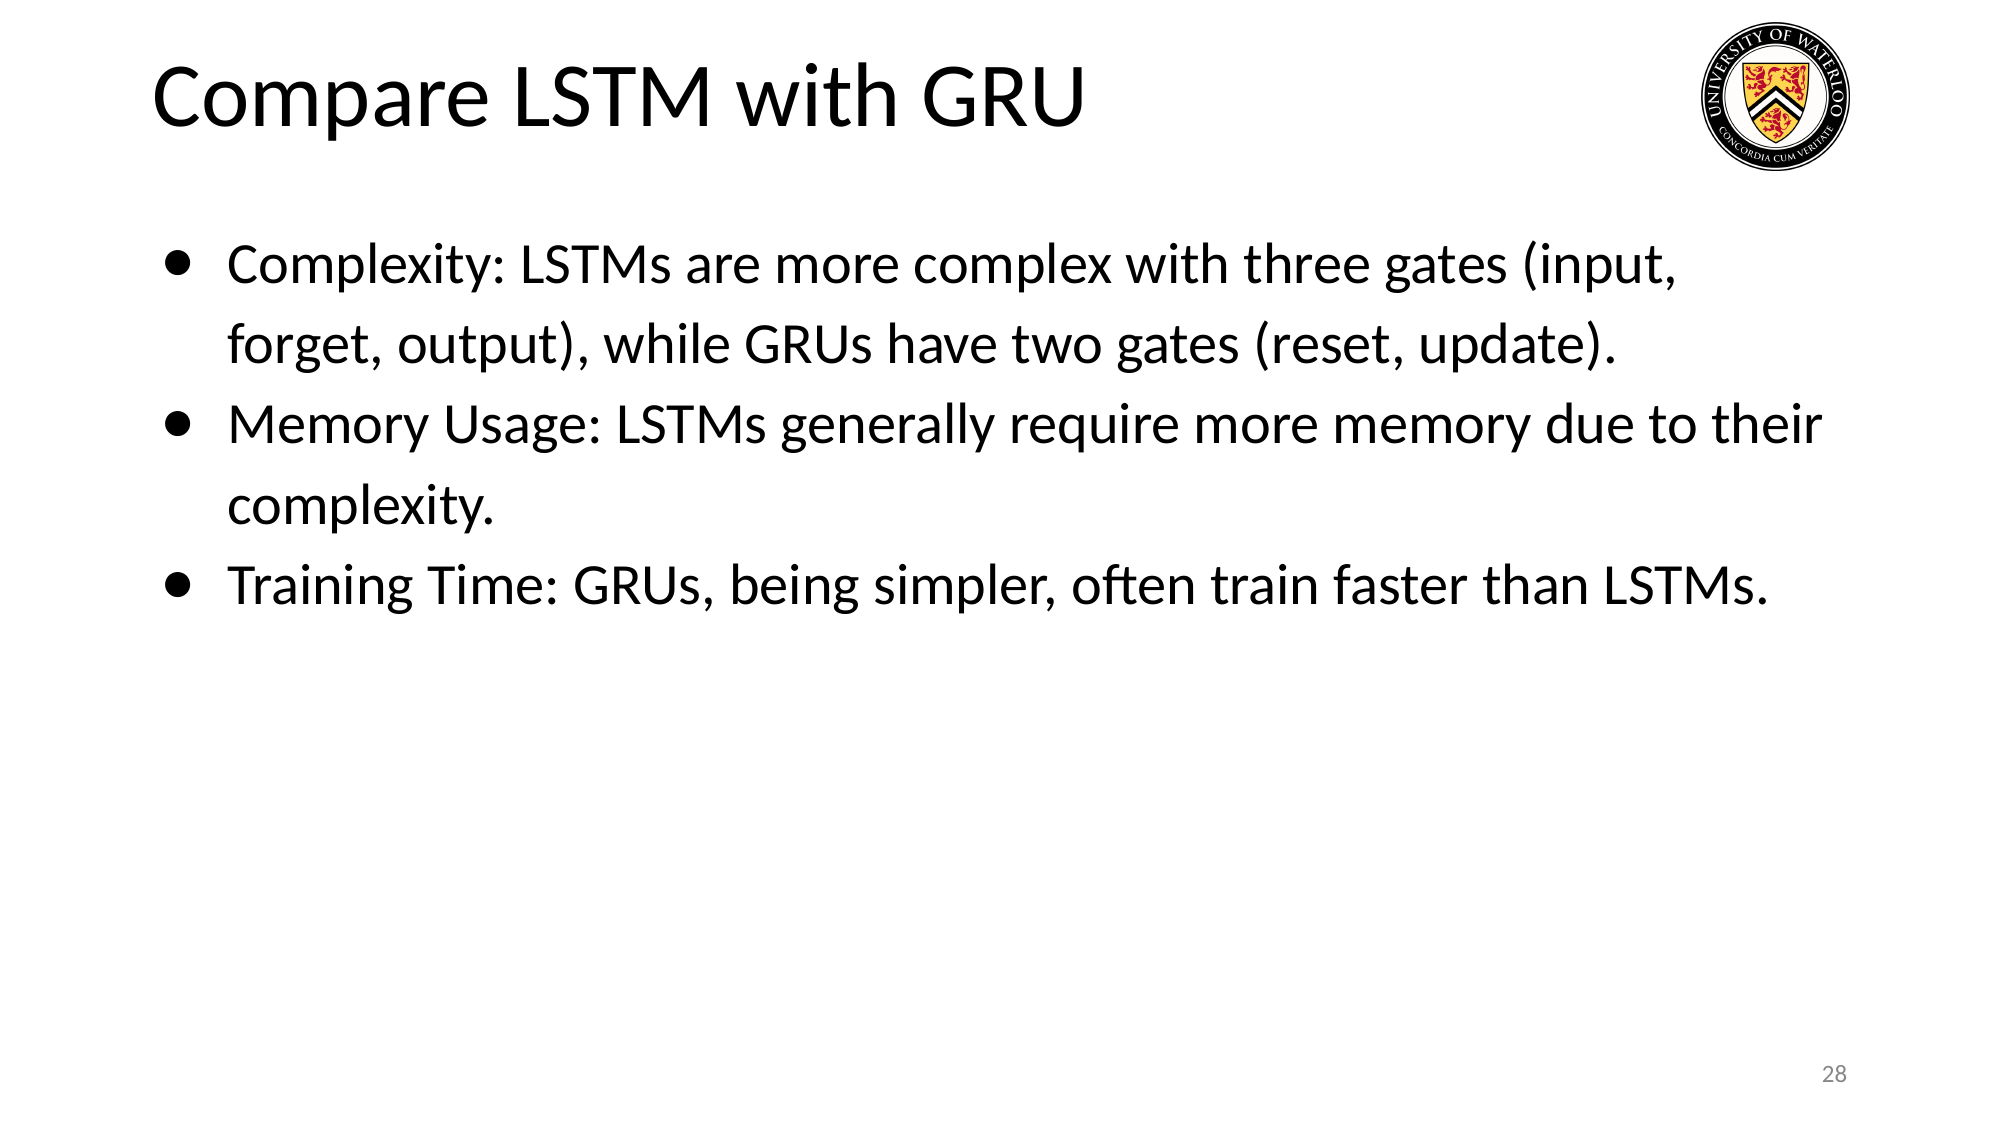

# Compare LSTM with GRU
Complexity: LSTMs are more complex with three gates (input, forget, output), while GRUs have two gates (reset, update).
Memory Usage: LSTMs generally require more memory due to their complexity.
Training Time: GRUs, being simpler, often train faster than LSTMs.
28